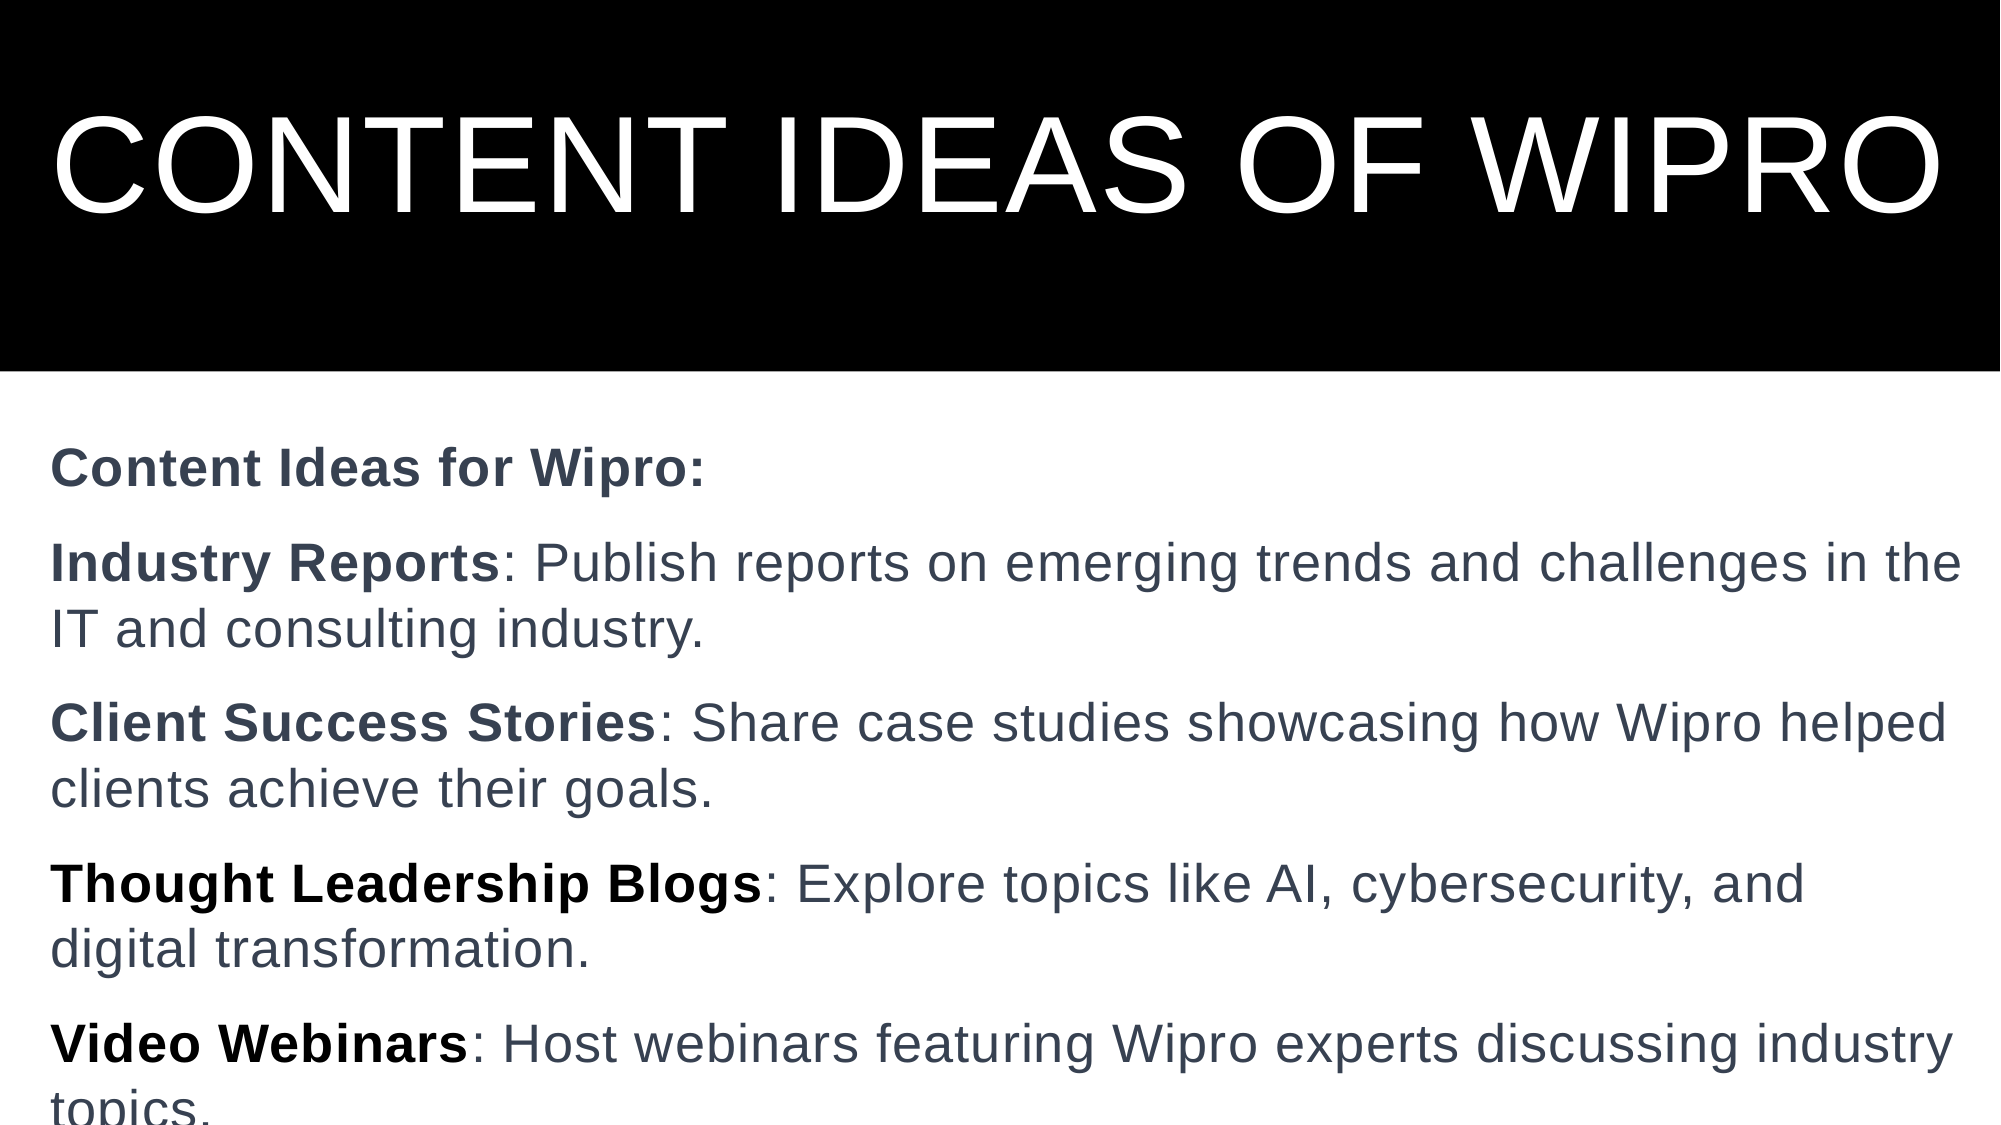

# CONTENT IDEAS OF WIPRO
Content Ideas for Wipro:
Industry Reports: Publish reports on emerging trends and challenges in the IT and consulting industry.
Client Success Stories: Share case studies showcasing how Wipro helped clients achieve their goals.
Thought Leadership Blogs: Explore topics like AI, cybersecurity, and digital transformation.
Video Webinars: Host webinars featuring Wipro experts discussing industry topics.